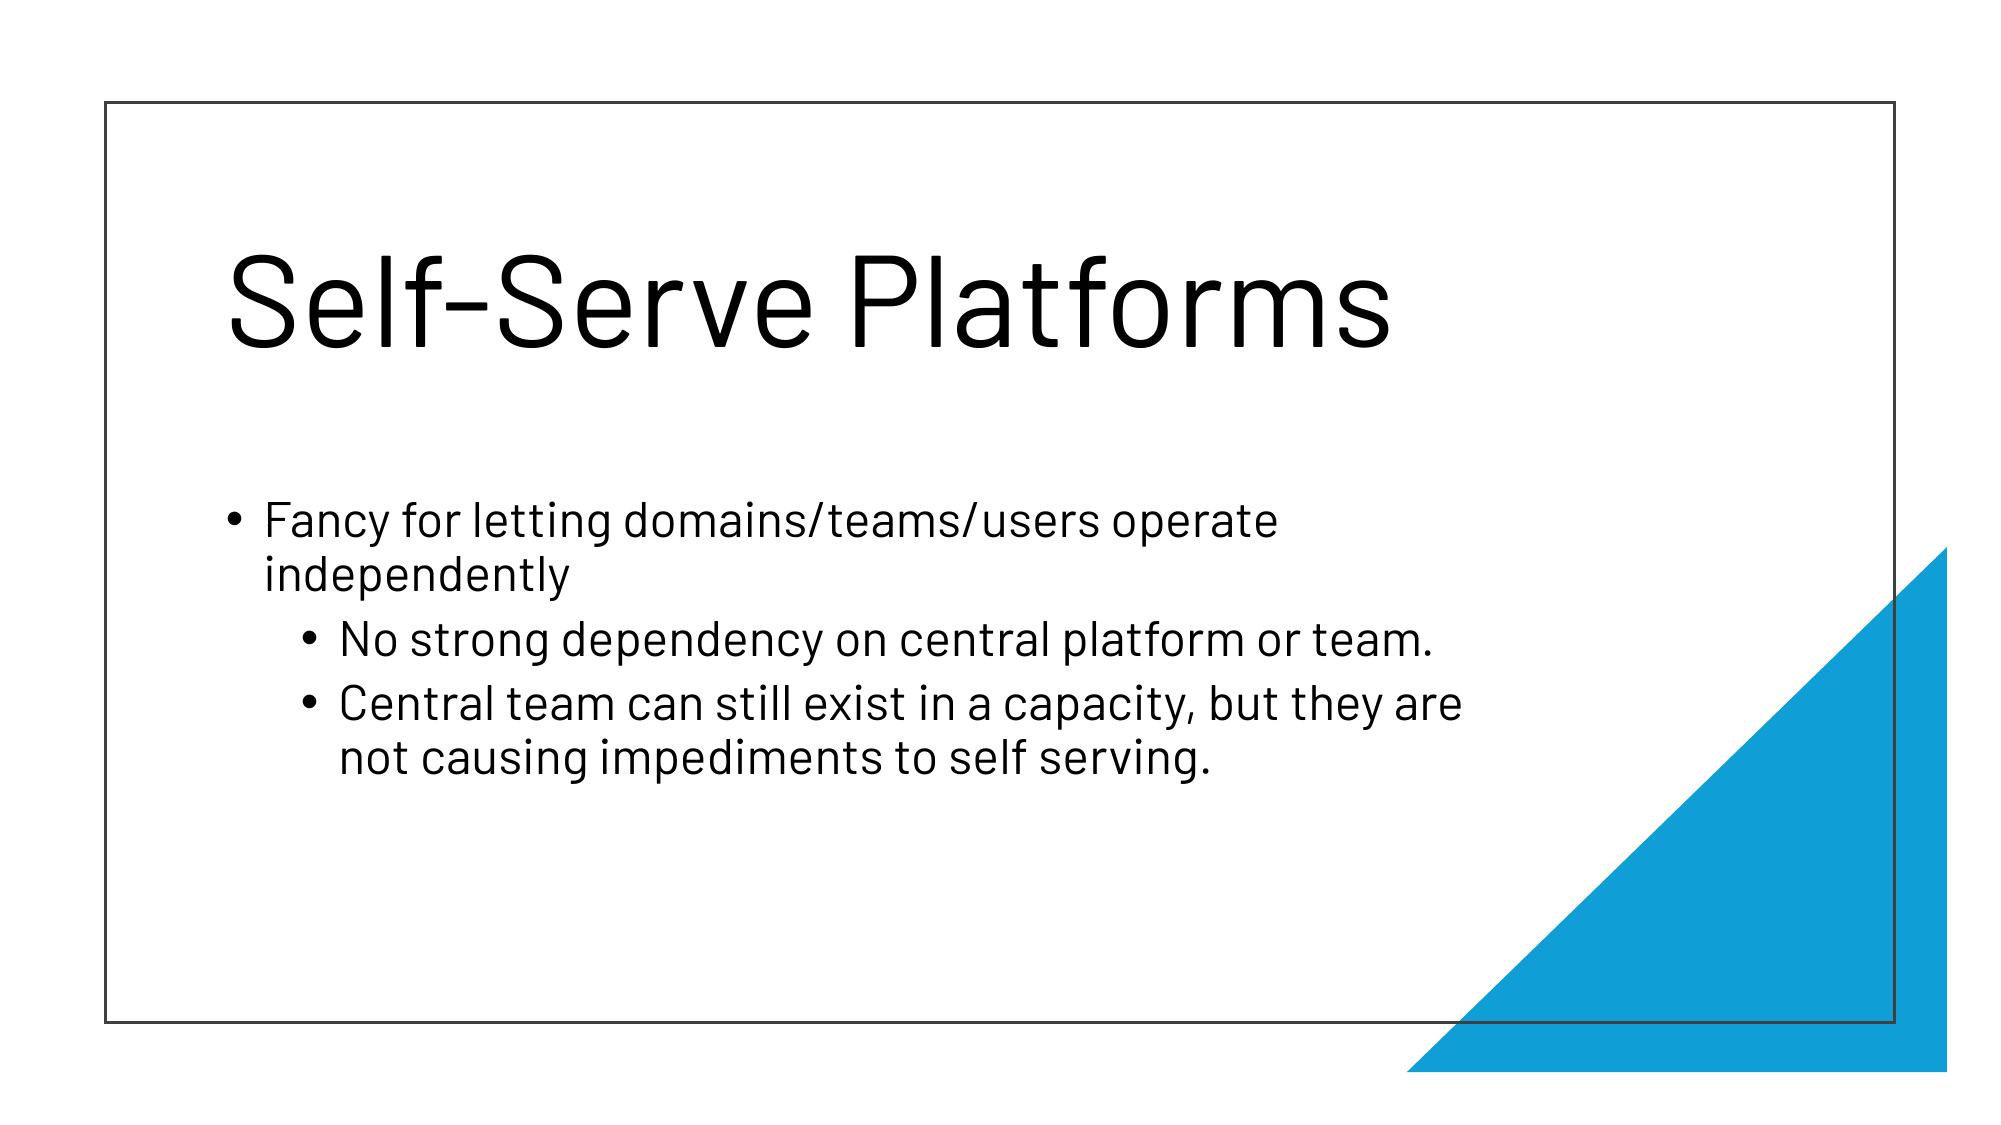

# Self-Serve Platforms
Fancy for letting domains/teams/users operate independently
No strong dependency on central platform or team.
Central team can still exist in a capacity, but they are not causing impediments to self serving.